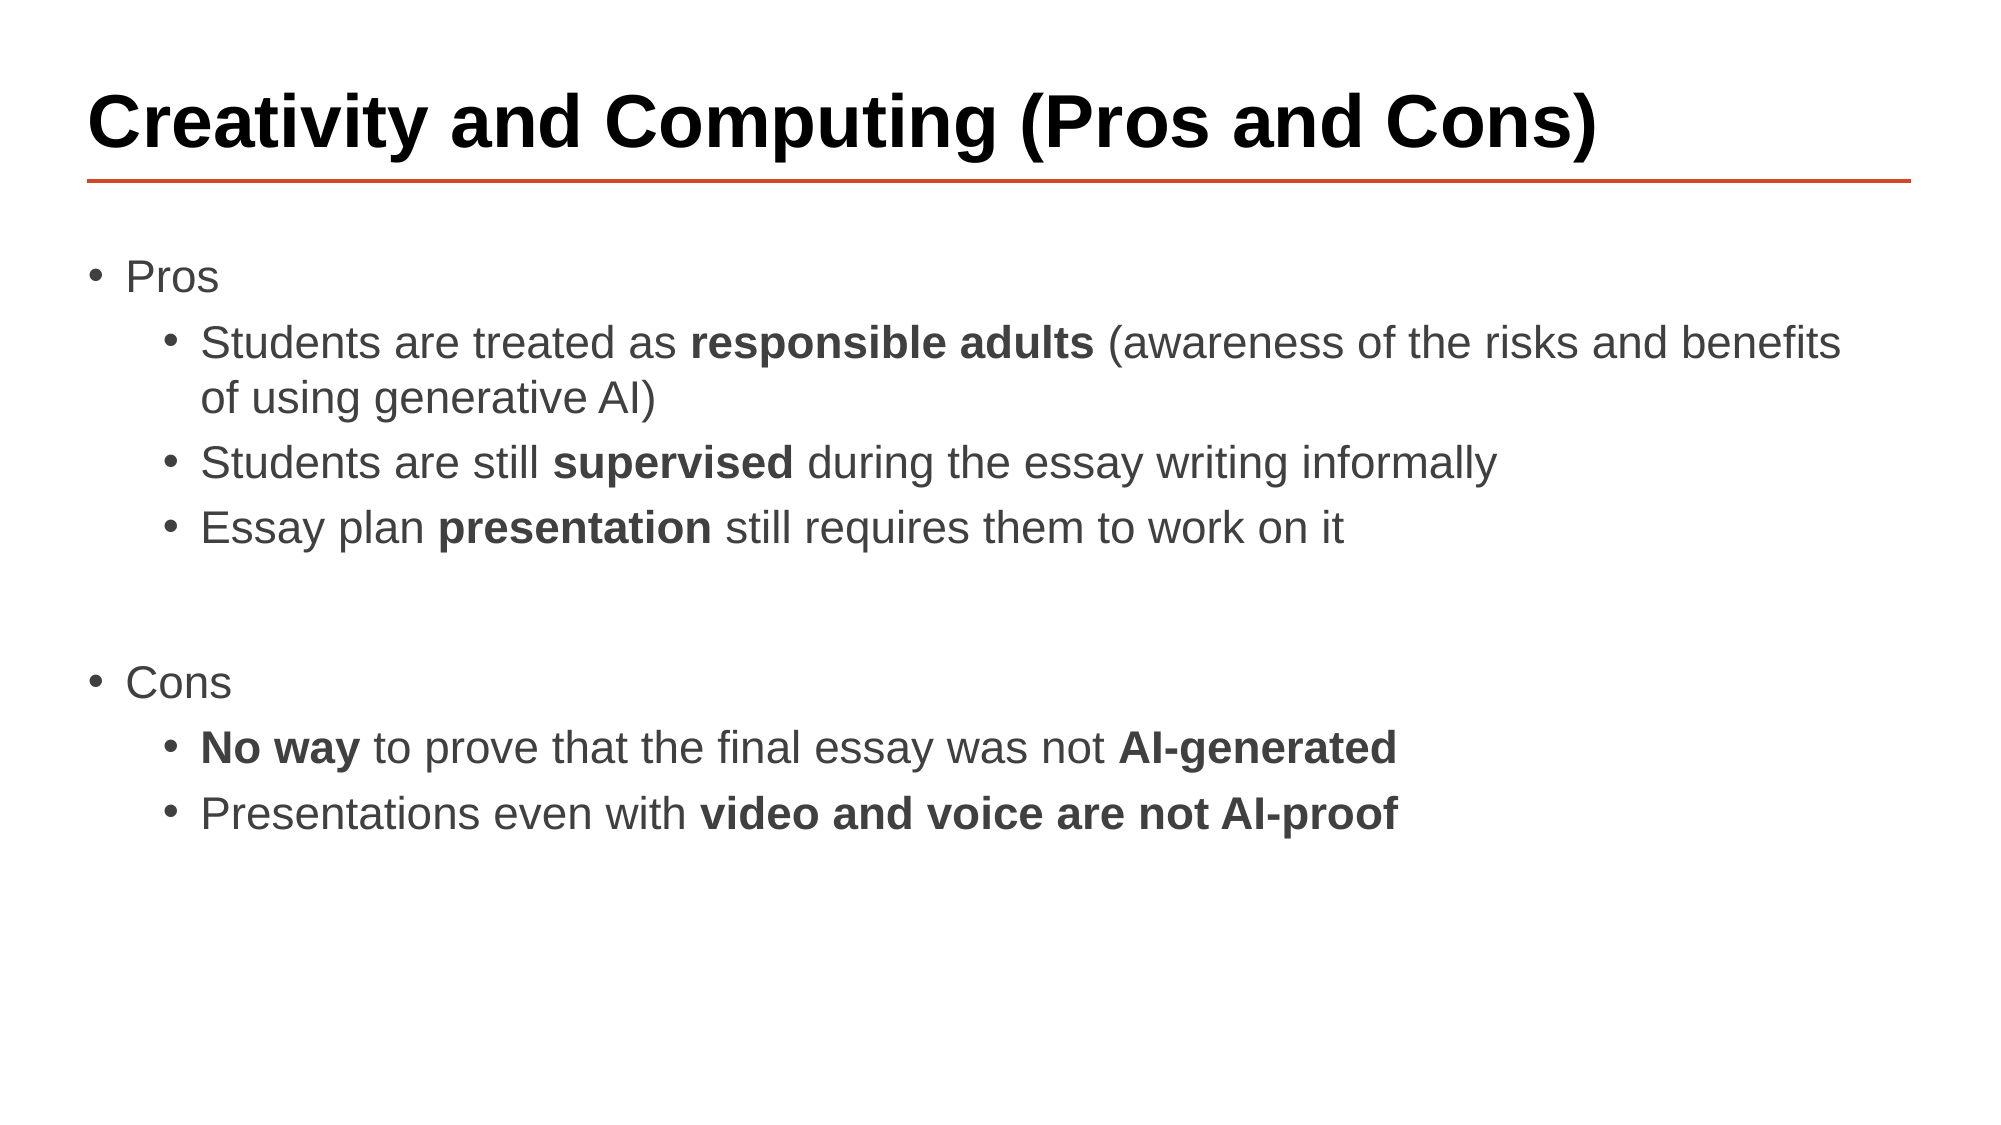

# Creativity and Computing (Pros and Cons)
Pros
Students are treated as responsible adults (awareness of the risks and benefits of using generative AI)
Students are still supervised during the essay writing informally
Essay plan presentation still requires them to work on it

Cons
No way to prove that the final essay was not AI-generated
Presentations even with video and voice are not AI-proof